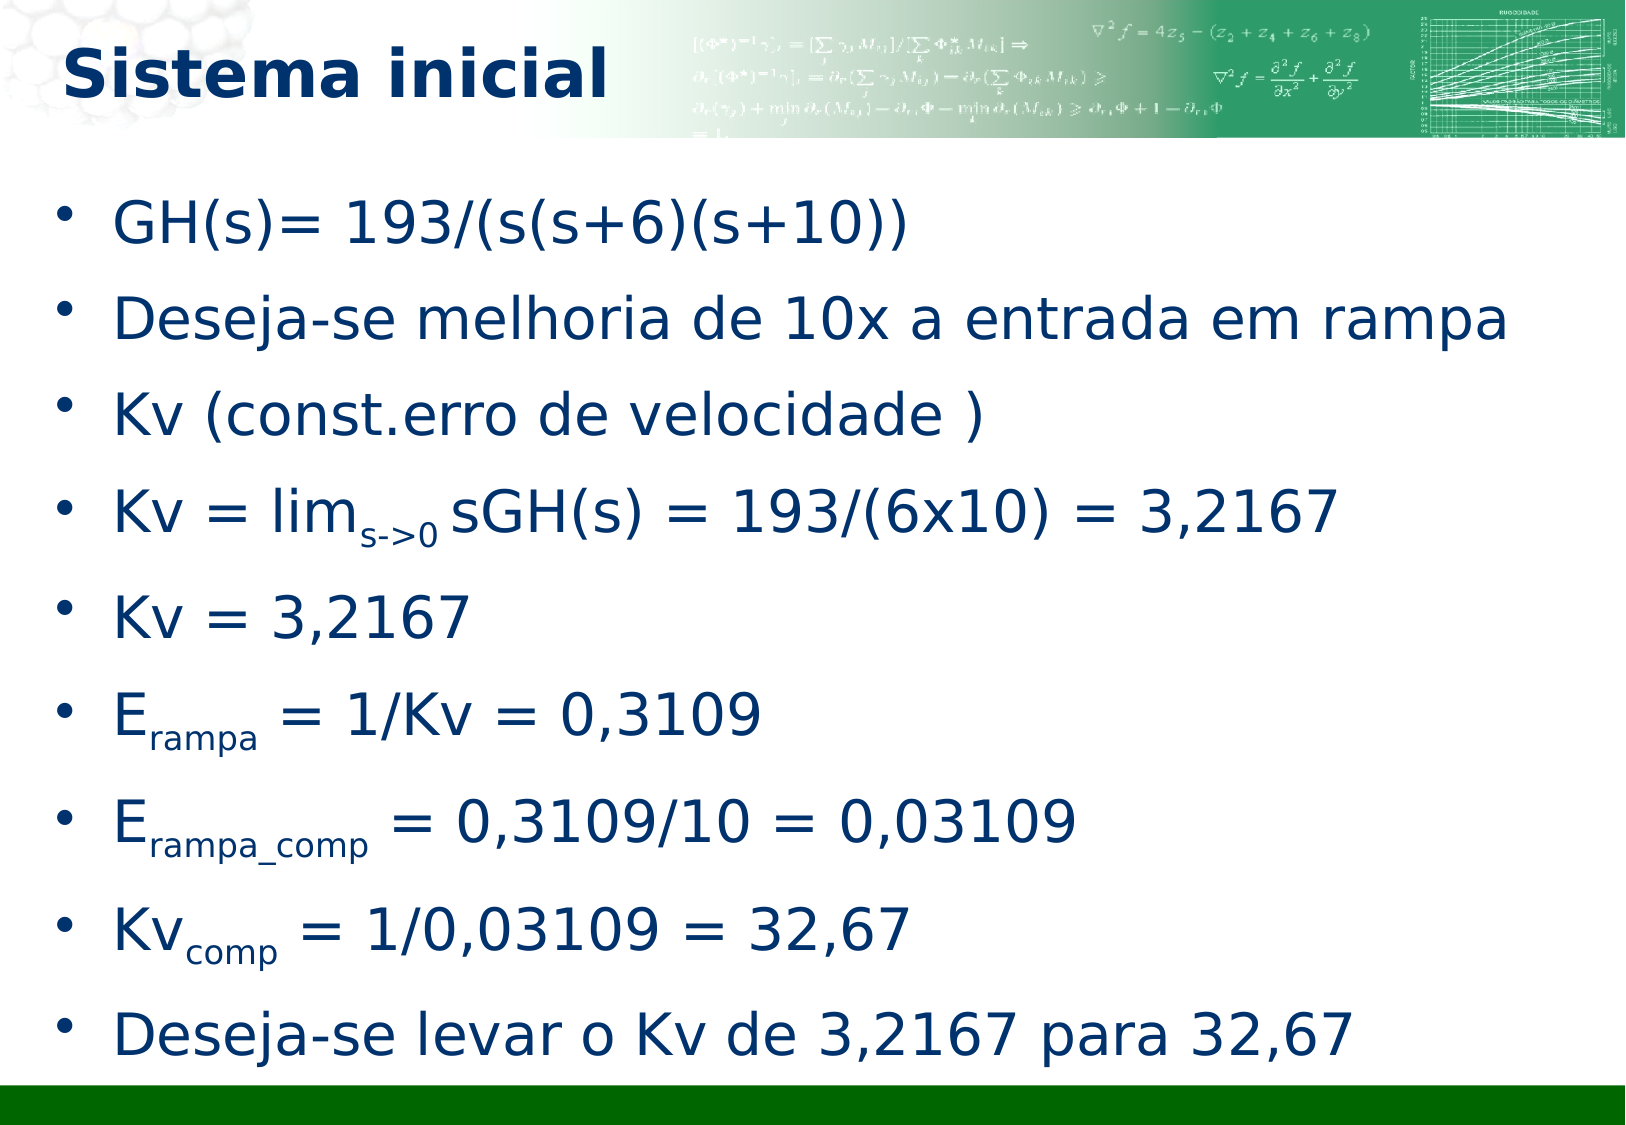

# Sistema inicial
GH(s)= 193/(s(s+6)(s+10))
Deseja-se melhoria de 10x a entrada em rampa
Kv (const.erro de velocidade )
Kv = lims->0 sGH(s) = 193/(6x10) = 3,2167
Kv = 3,2167
Erampa = 1/Kv = 0,3109
Erampa_comp = 0,3109/10 = 0,03109
Kvcomp = 1/0,03109 = 32,67
Deseja-se levar o Kv de 3,2167 para 32,67